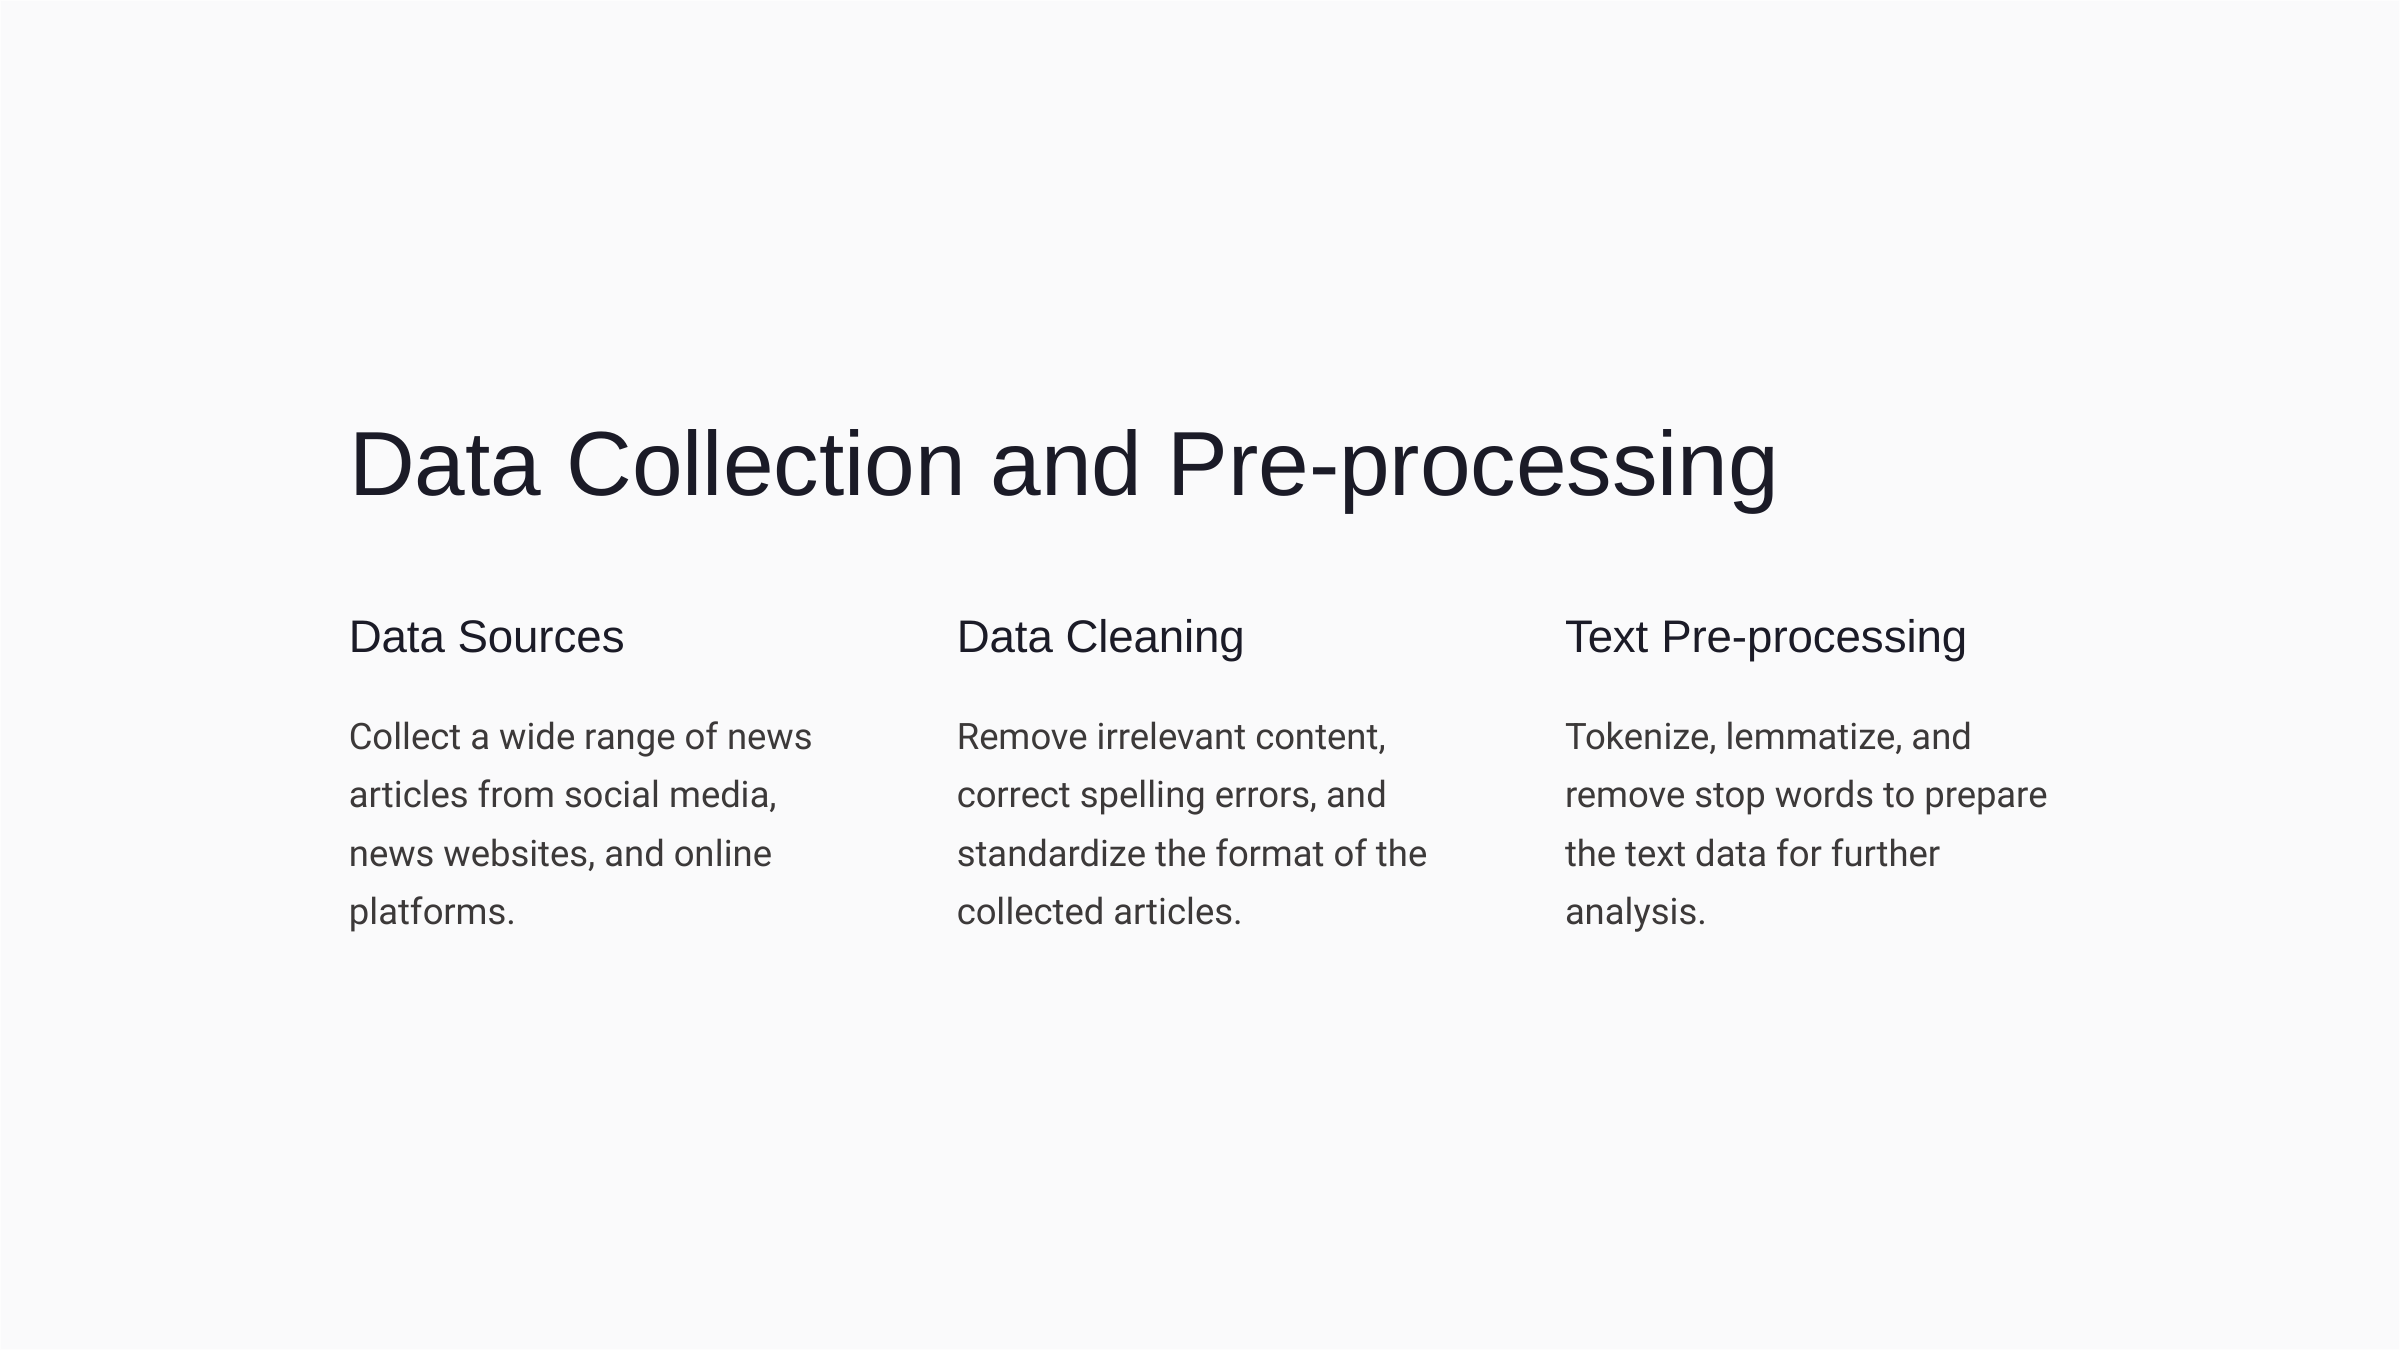

Data Collection and Pre-processing
Data Sources
Data Cleaning
Text Pre-processing
Collect a wide range of news articles from social media, news websites, and online platforms.
Remove irrelevant content, correct spelling errors, and standardize the format of the collected articles.
Tokenize, lemmatize, and remove stop words to prepare the text data for further analysis.